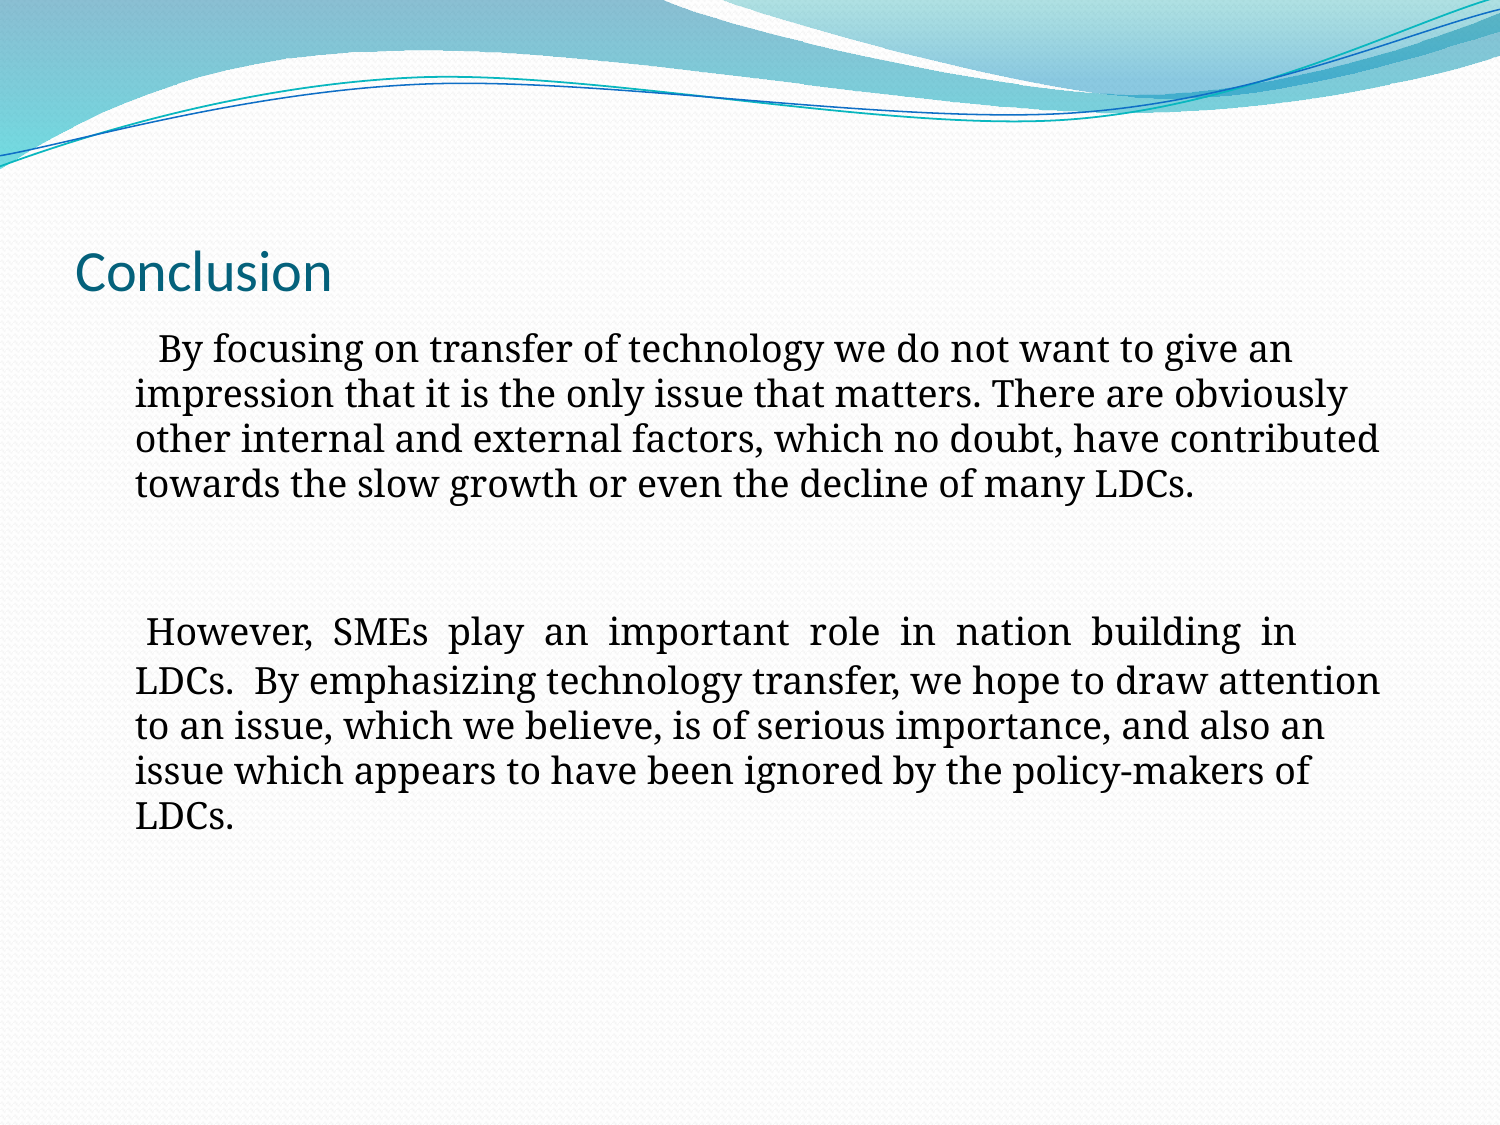

# Conclusion
       By focusing on transfer of technology we do not want to give an impression that it is the only issue that matters. There are obviously other internal and external factors, which no doubt, have contributed towards the slow growth or even the decline of many LDCs.

    However,  SMEs  play  an  important  role  in  nation  building  in  LDCs.  By emphasizing technology transfer, we hope to draw attention to an issue, which we believe, is of serious importance, and also an issue which appears to have been ignored by the policy-makers of LDCs.